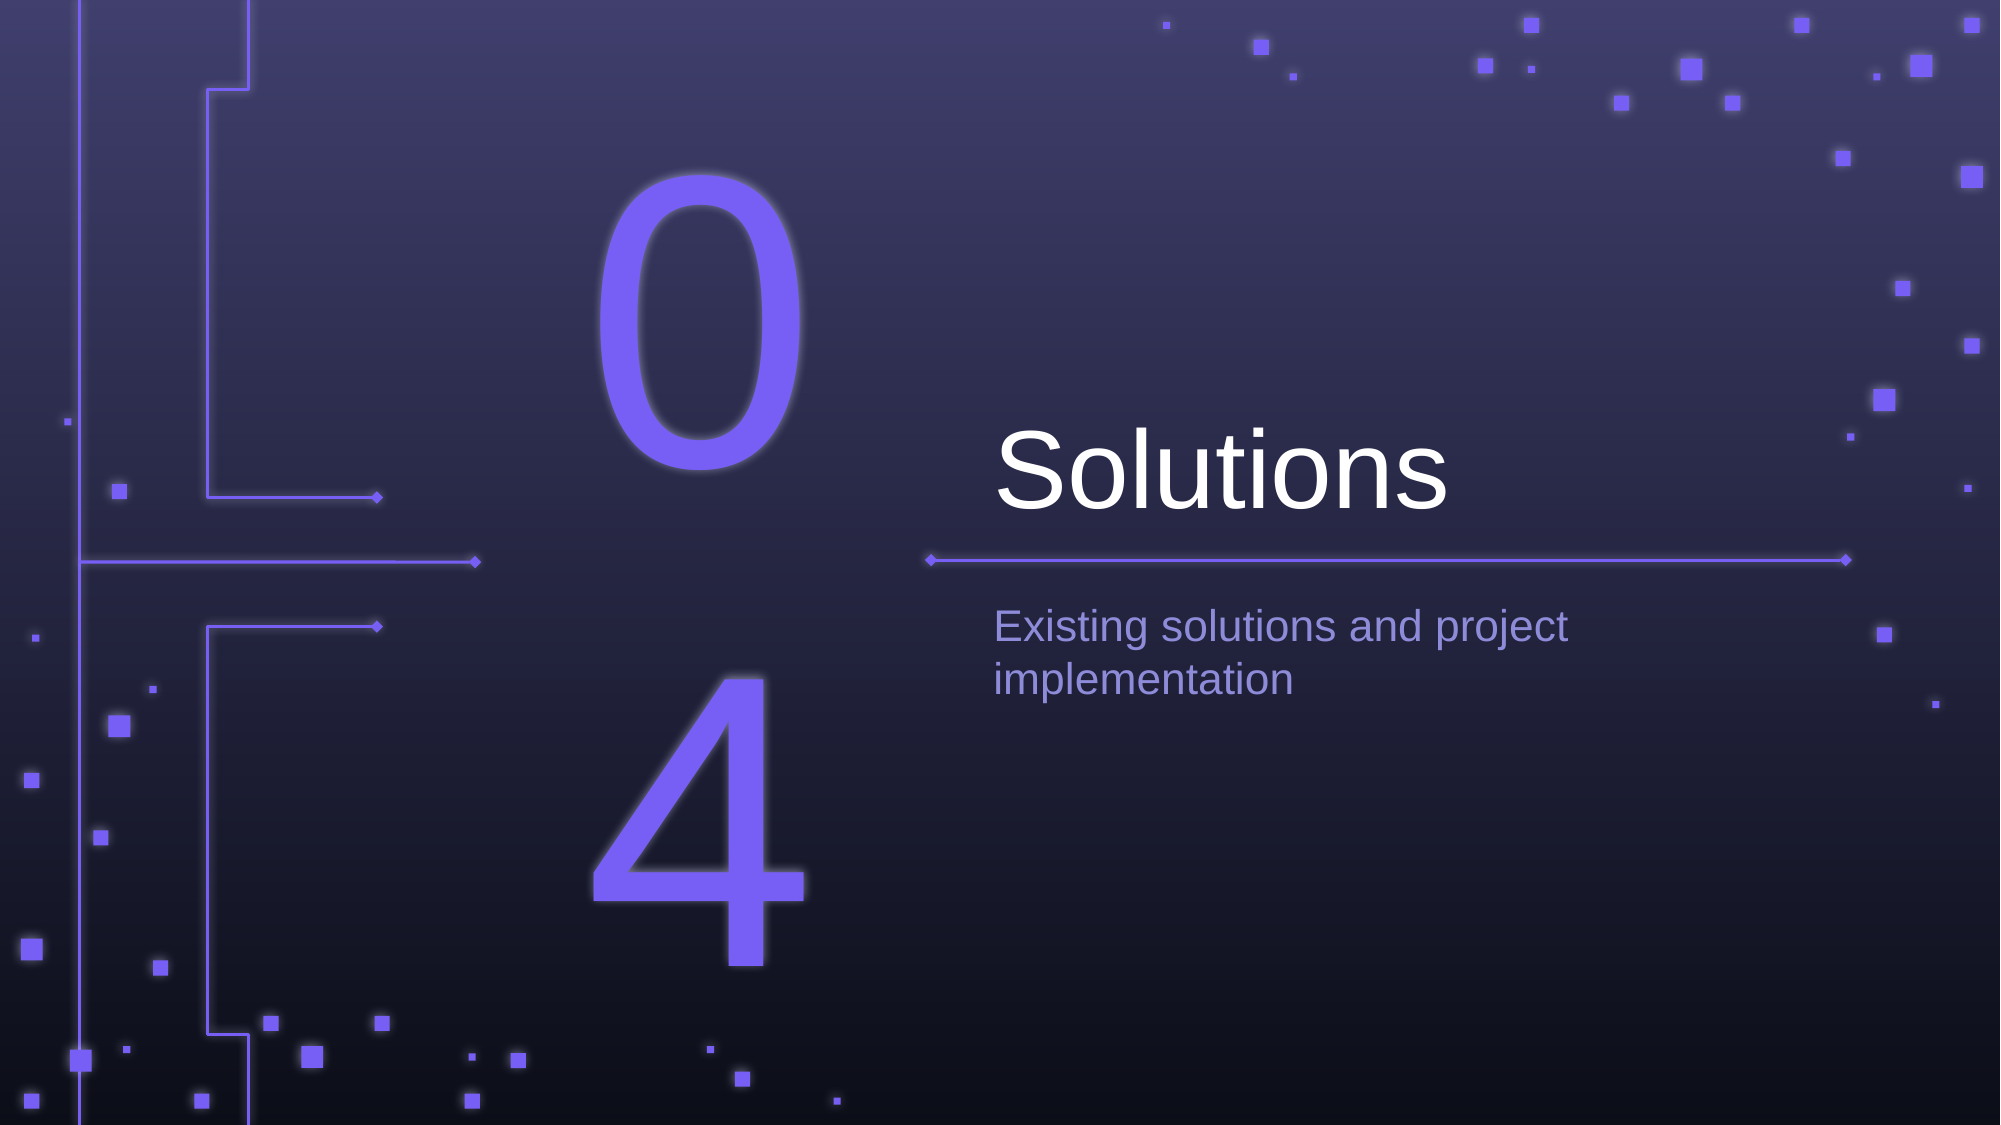

# Solutions
04
Existing solutions and project implementation